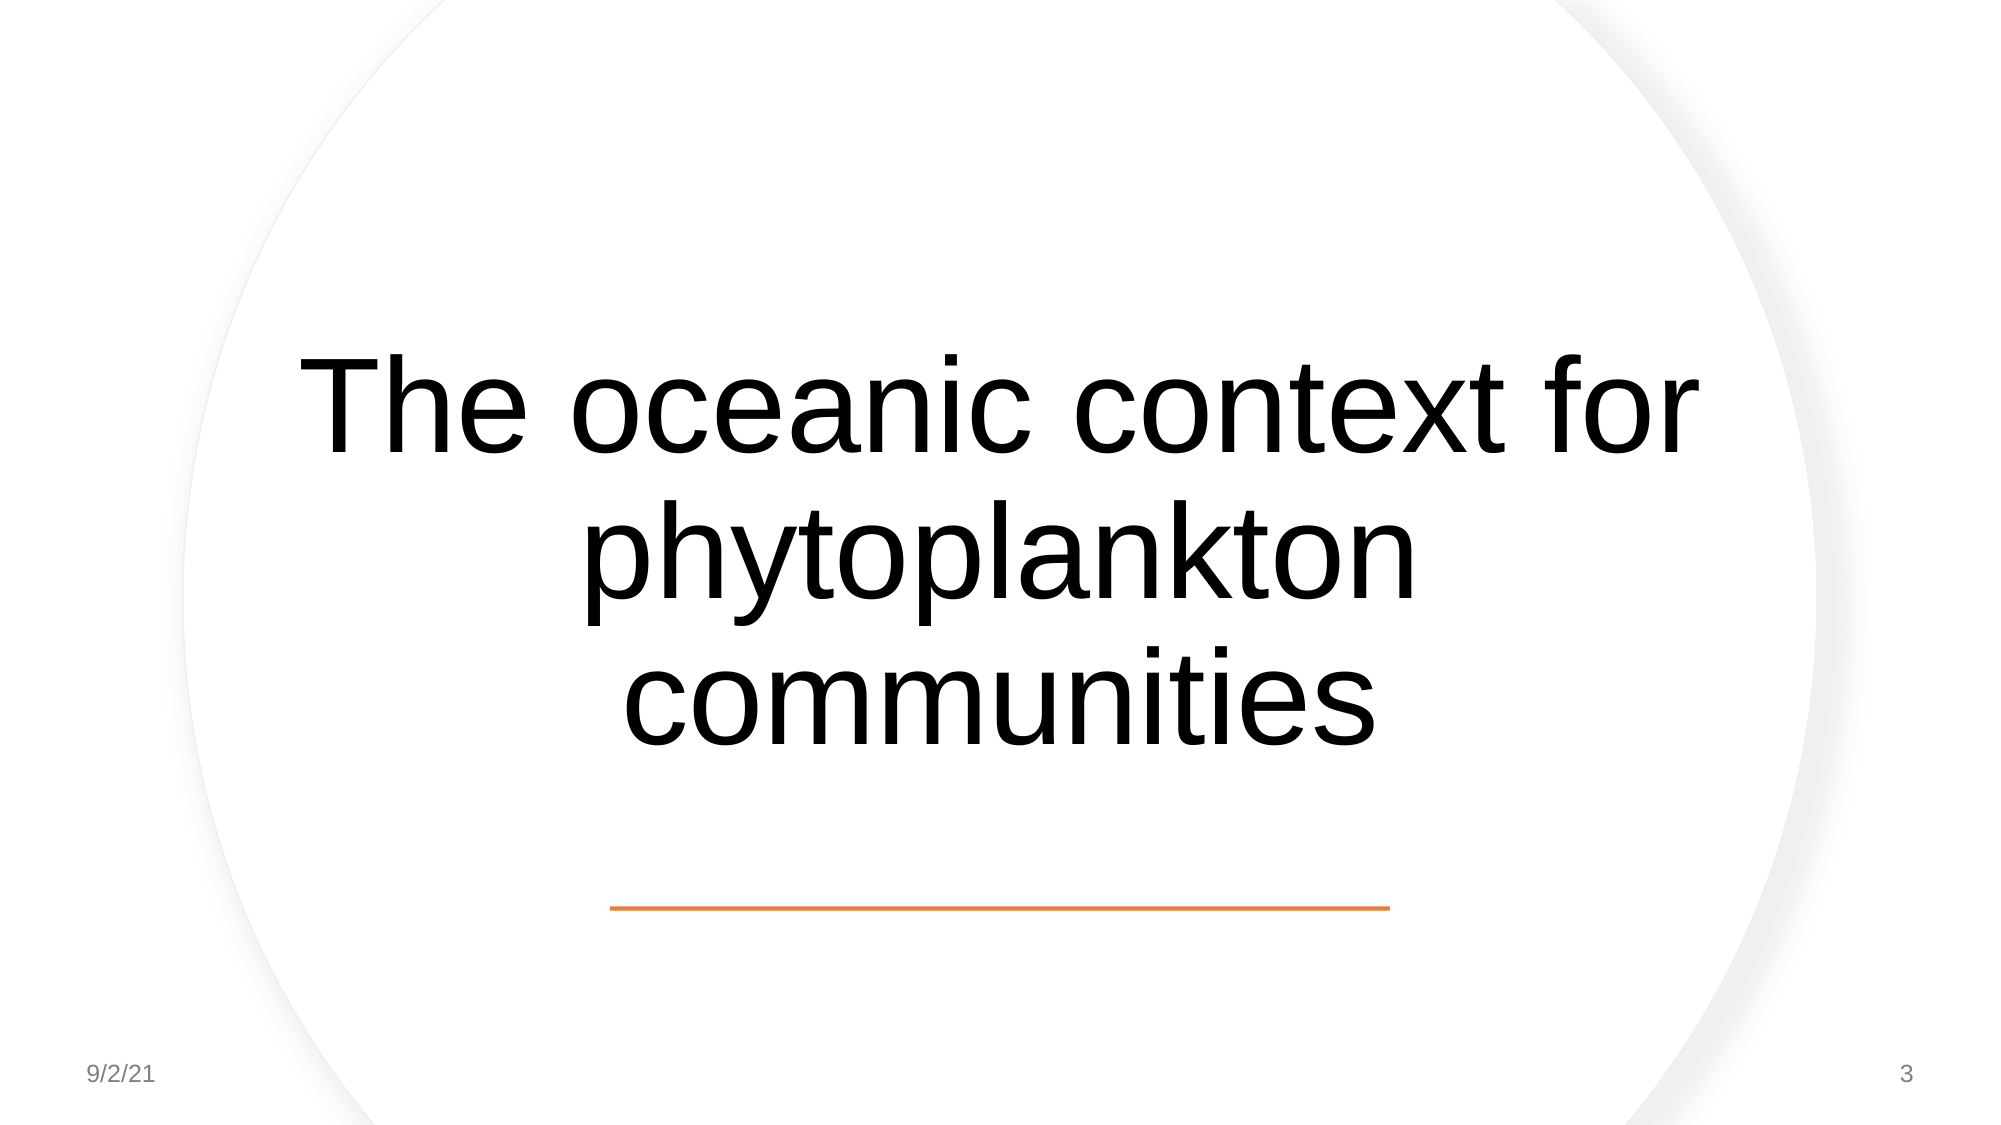

# The oceanic context for phytoplankton communities

9/2/21
3